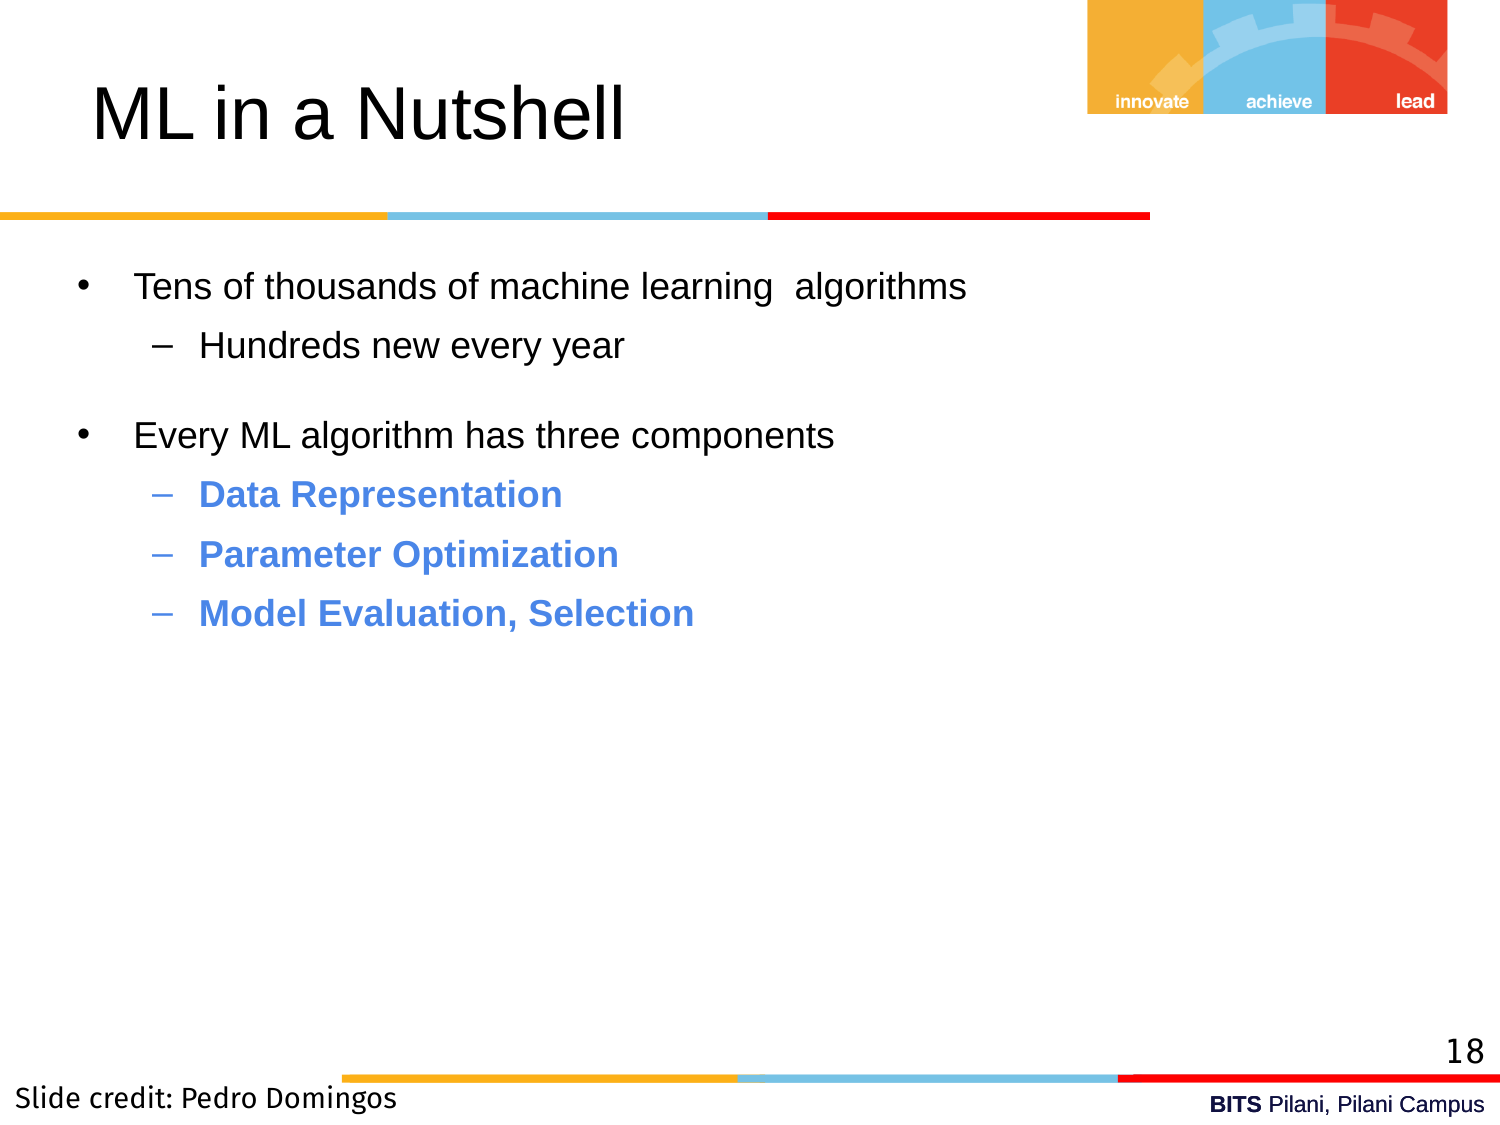

# ML in a Nutshell
Tens of thousands of machine learning  algorithms
Hundreds new every year

Every ML algorithm has three components
Data Representation
Parameter Optimization
Model Evaluation, Selection
18
Slide credit: Pedro Domingos